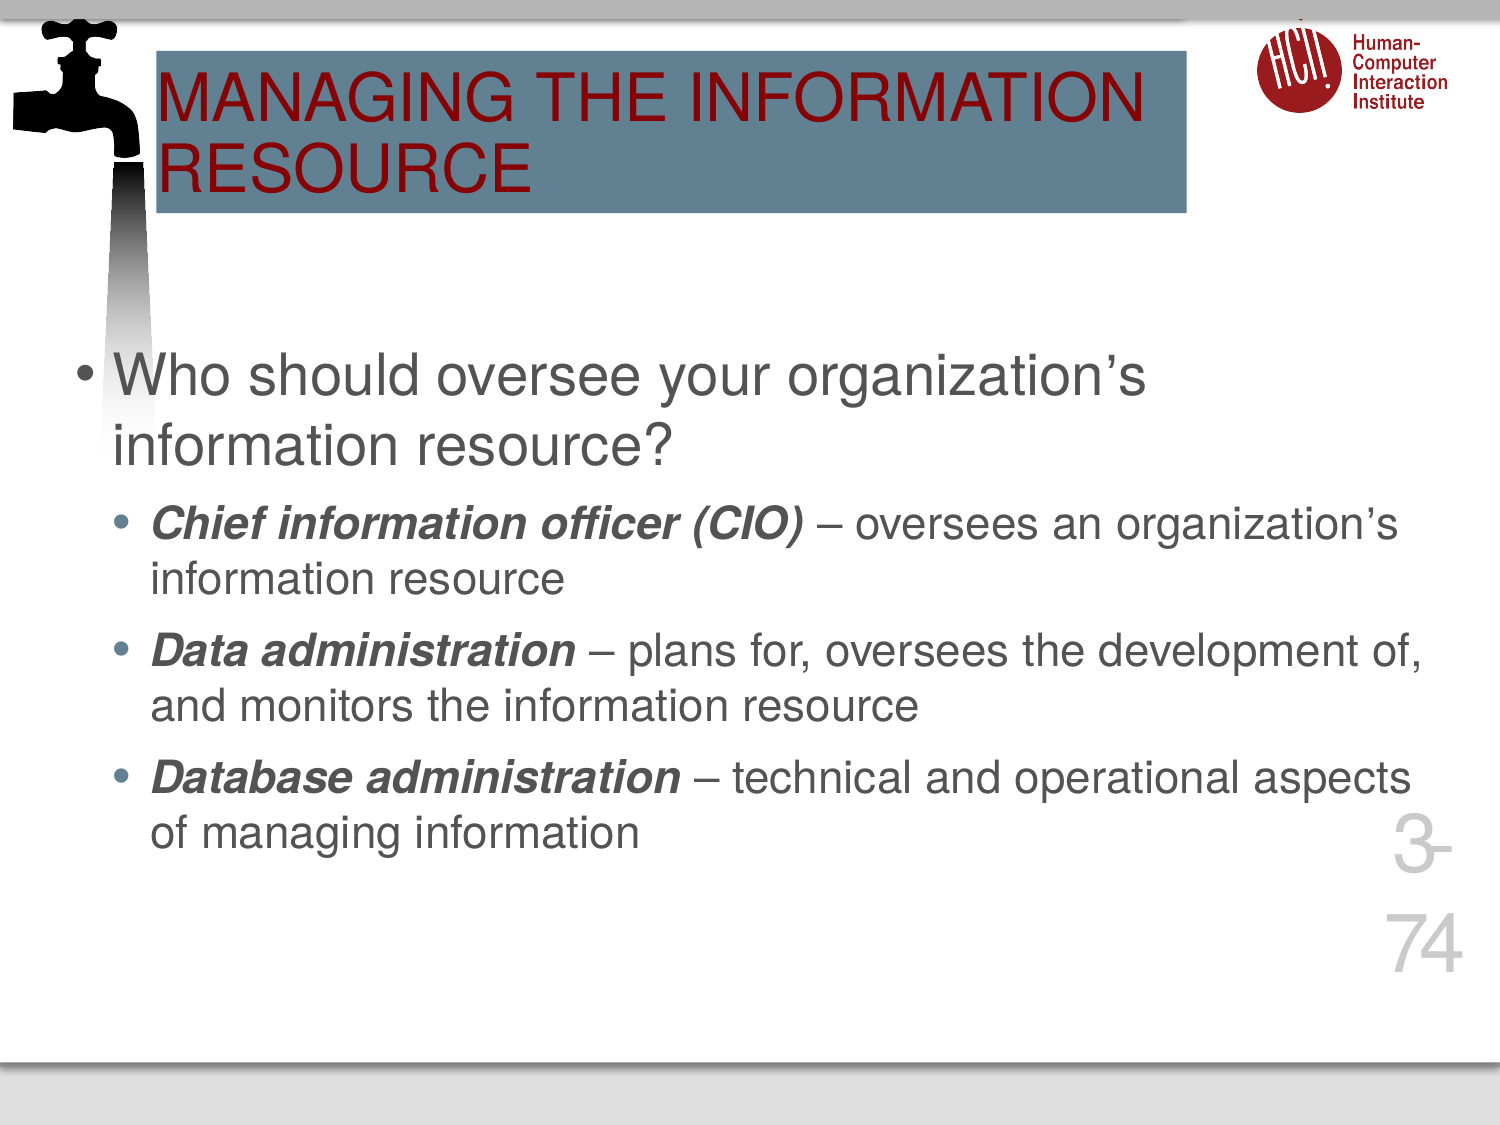

# MANAGING THE INFORMATION RESOURCE
Who should oversee your organization’s information resource?
Chief information officer (CIO) – oversees an organization’s information resource
Data administration – plans for, oversees the development of, and monitors the information resource
Database administration – technical and operational aspects of managing information
3-74